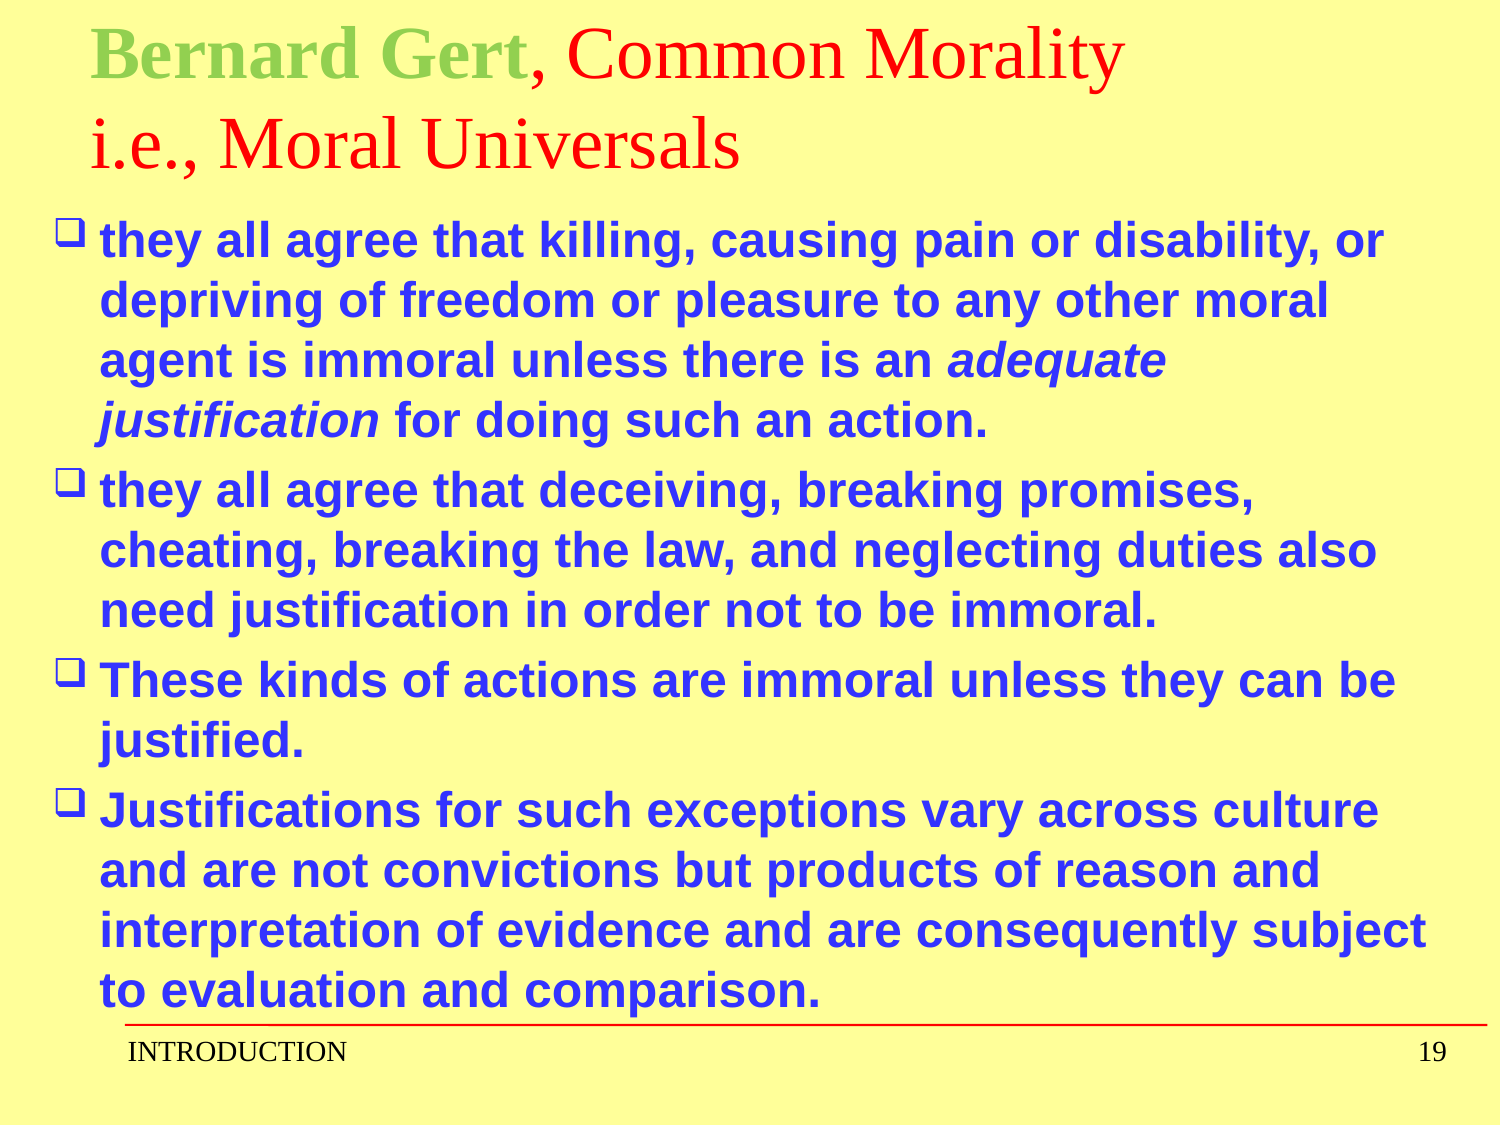

# Bernard Gert, Common Morality i.e., Moral Universals
they all agree that killing, causing pain or disability, or depriving of freedom or pleasure to any other moral agent is immoral unless there is an adequate justification for doing such an action.
they all agree that deceiving, breaking promises, cheating, breaking the law, and neglecting duties also need justification in order not to be immoral.
These kinds of actions are immoral unless they can be justified.
Justifications for such exceptions vary across culture and are not convictions but products of reason and interpretation of evidence and are consequently subject to evaluation and comparison.
INTRODUCTION
19